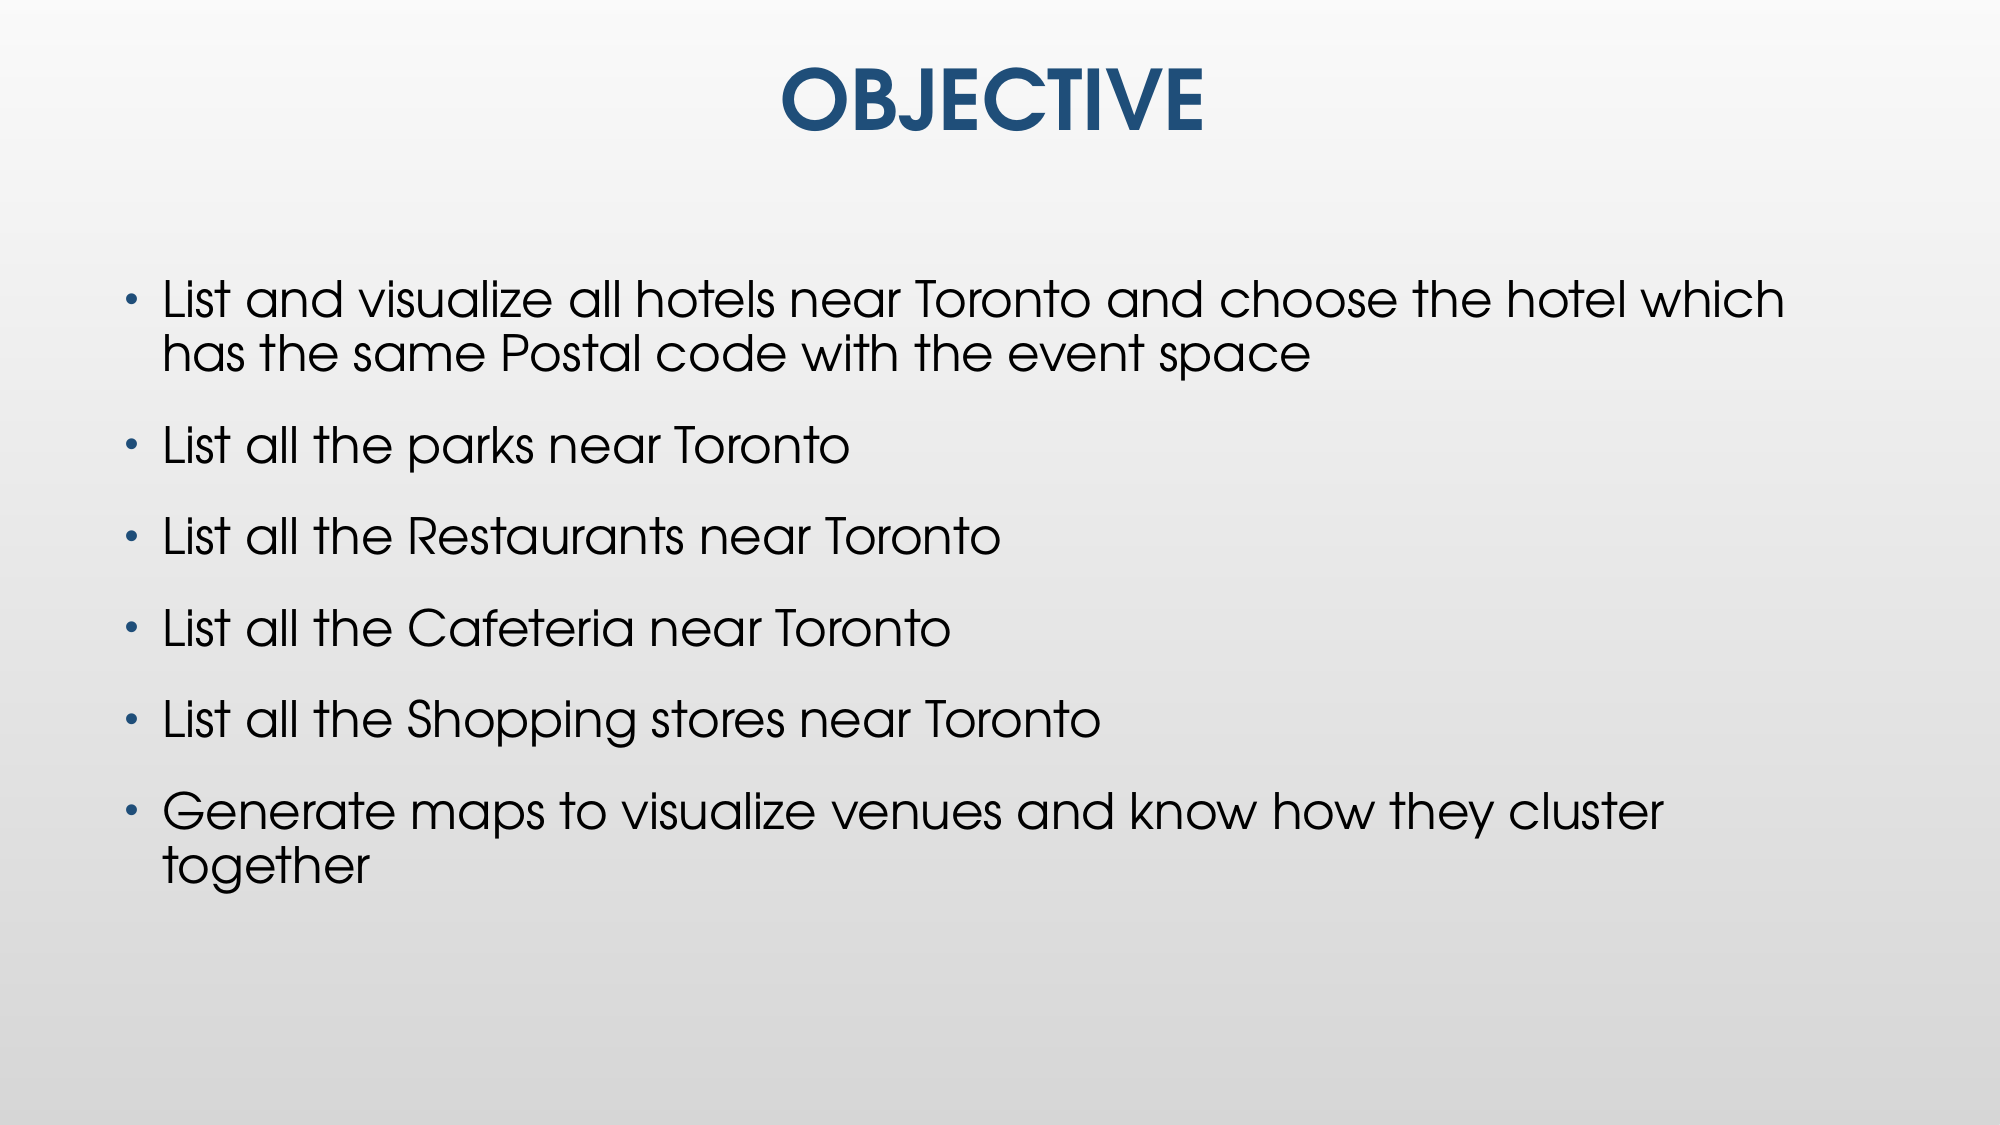

# Objective
List and visualize all hotels near Toronto and choose the hotel which has the same Postal code with the event space
List all the parks near Toronto
List all the Restaurants near Toronto
List all the Cafeteria near Toronto
List all the Shopping stores near Toronto
Generate maps to visualize venues and know how they cluster together